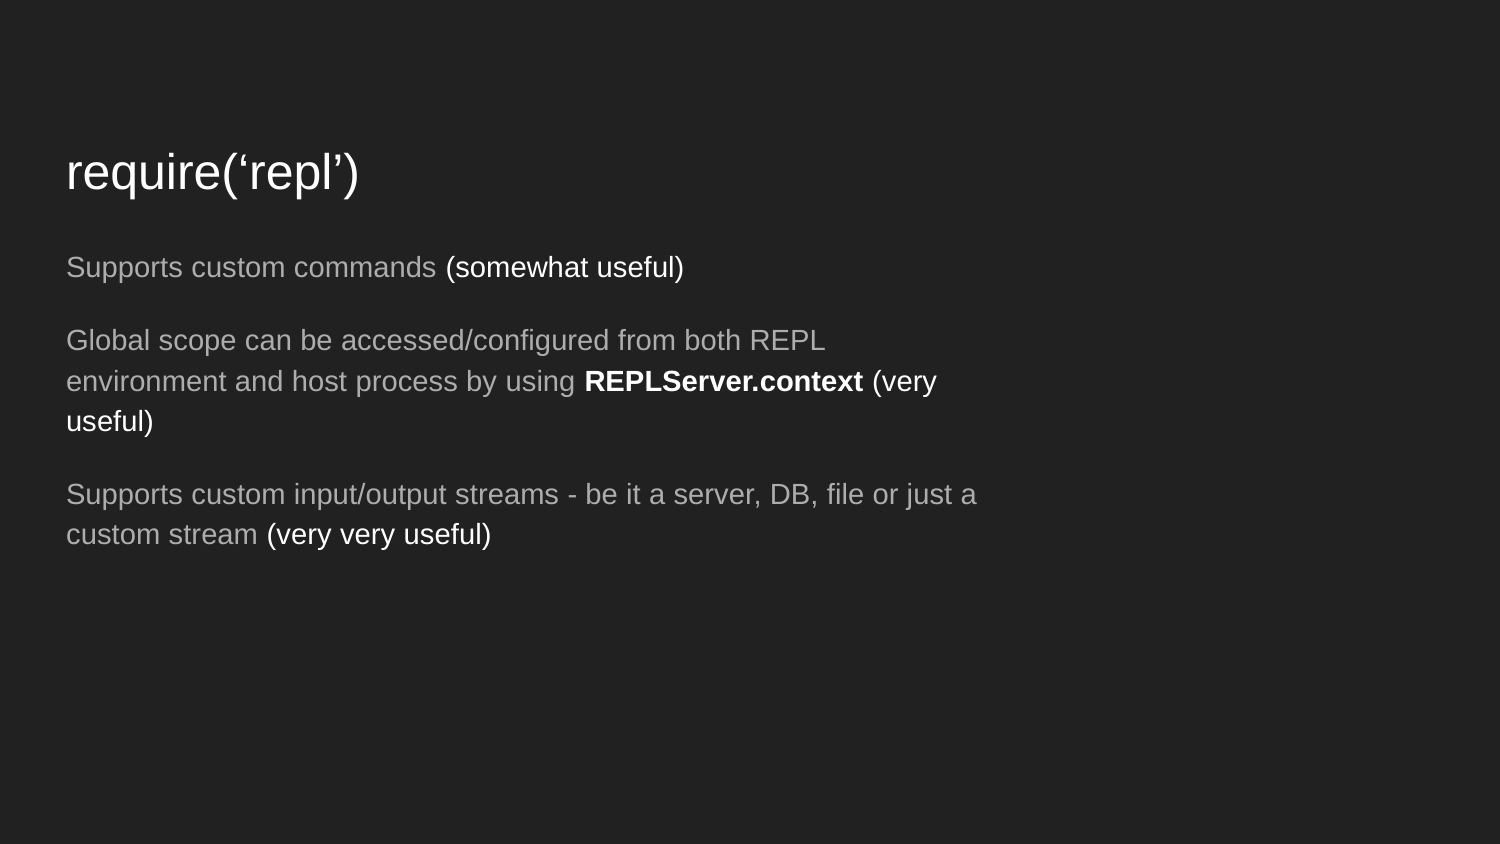

# require(‘repl’)
Supports custom commands (somewhat useful)
Global scope can be accessed/configured from both REPL environment and host process by using REPLServer.context (very useful)
Supports custom input/output streams - be it a server, DB, file or just a custom stream (very very useful)